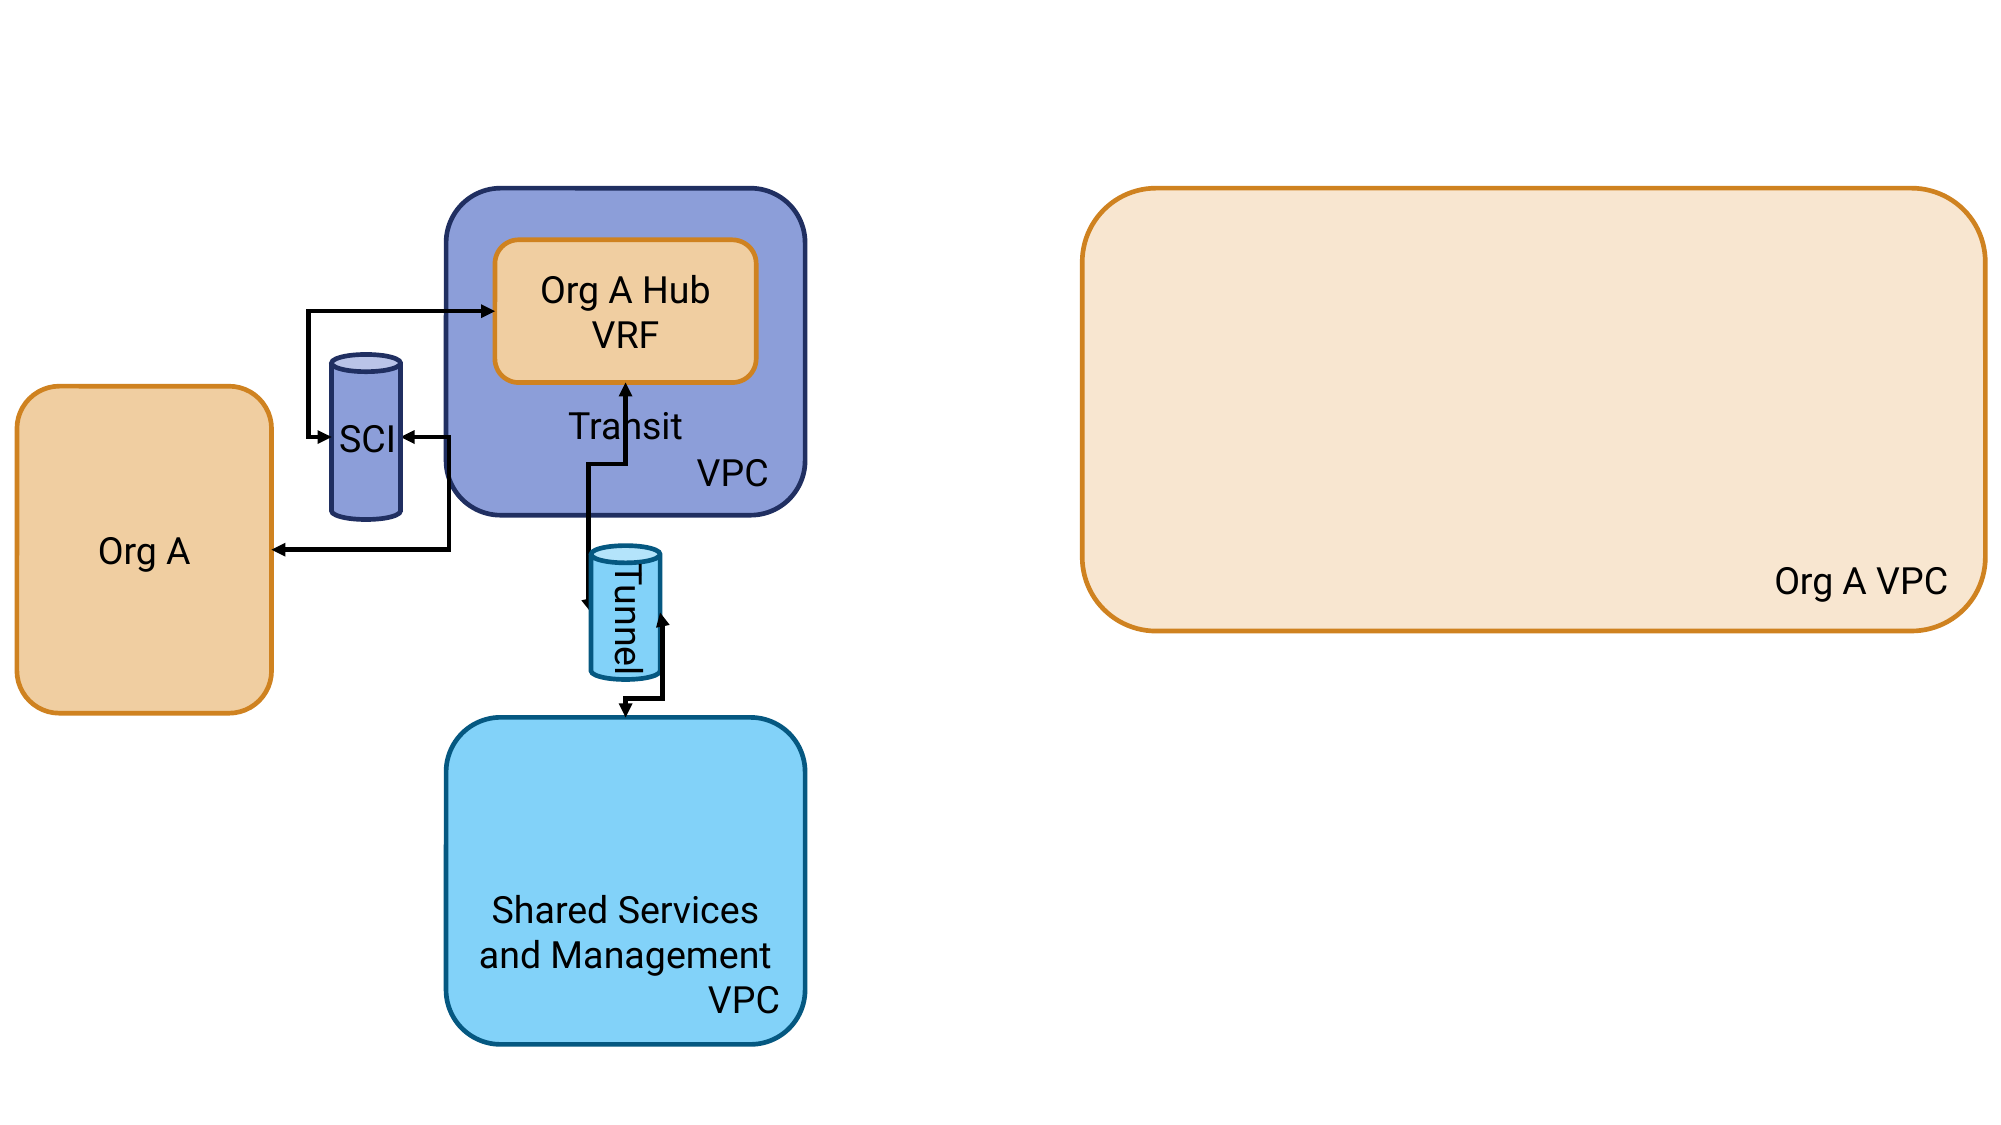

Transit

Org A VPC
Org A Hub VRF

Org A
SCI
VPC

Tunnel
Shared Services and Management

VPC